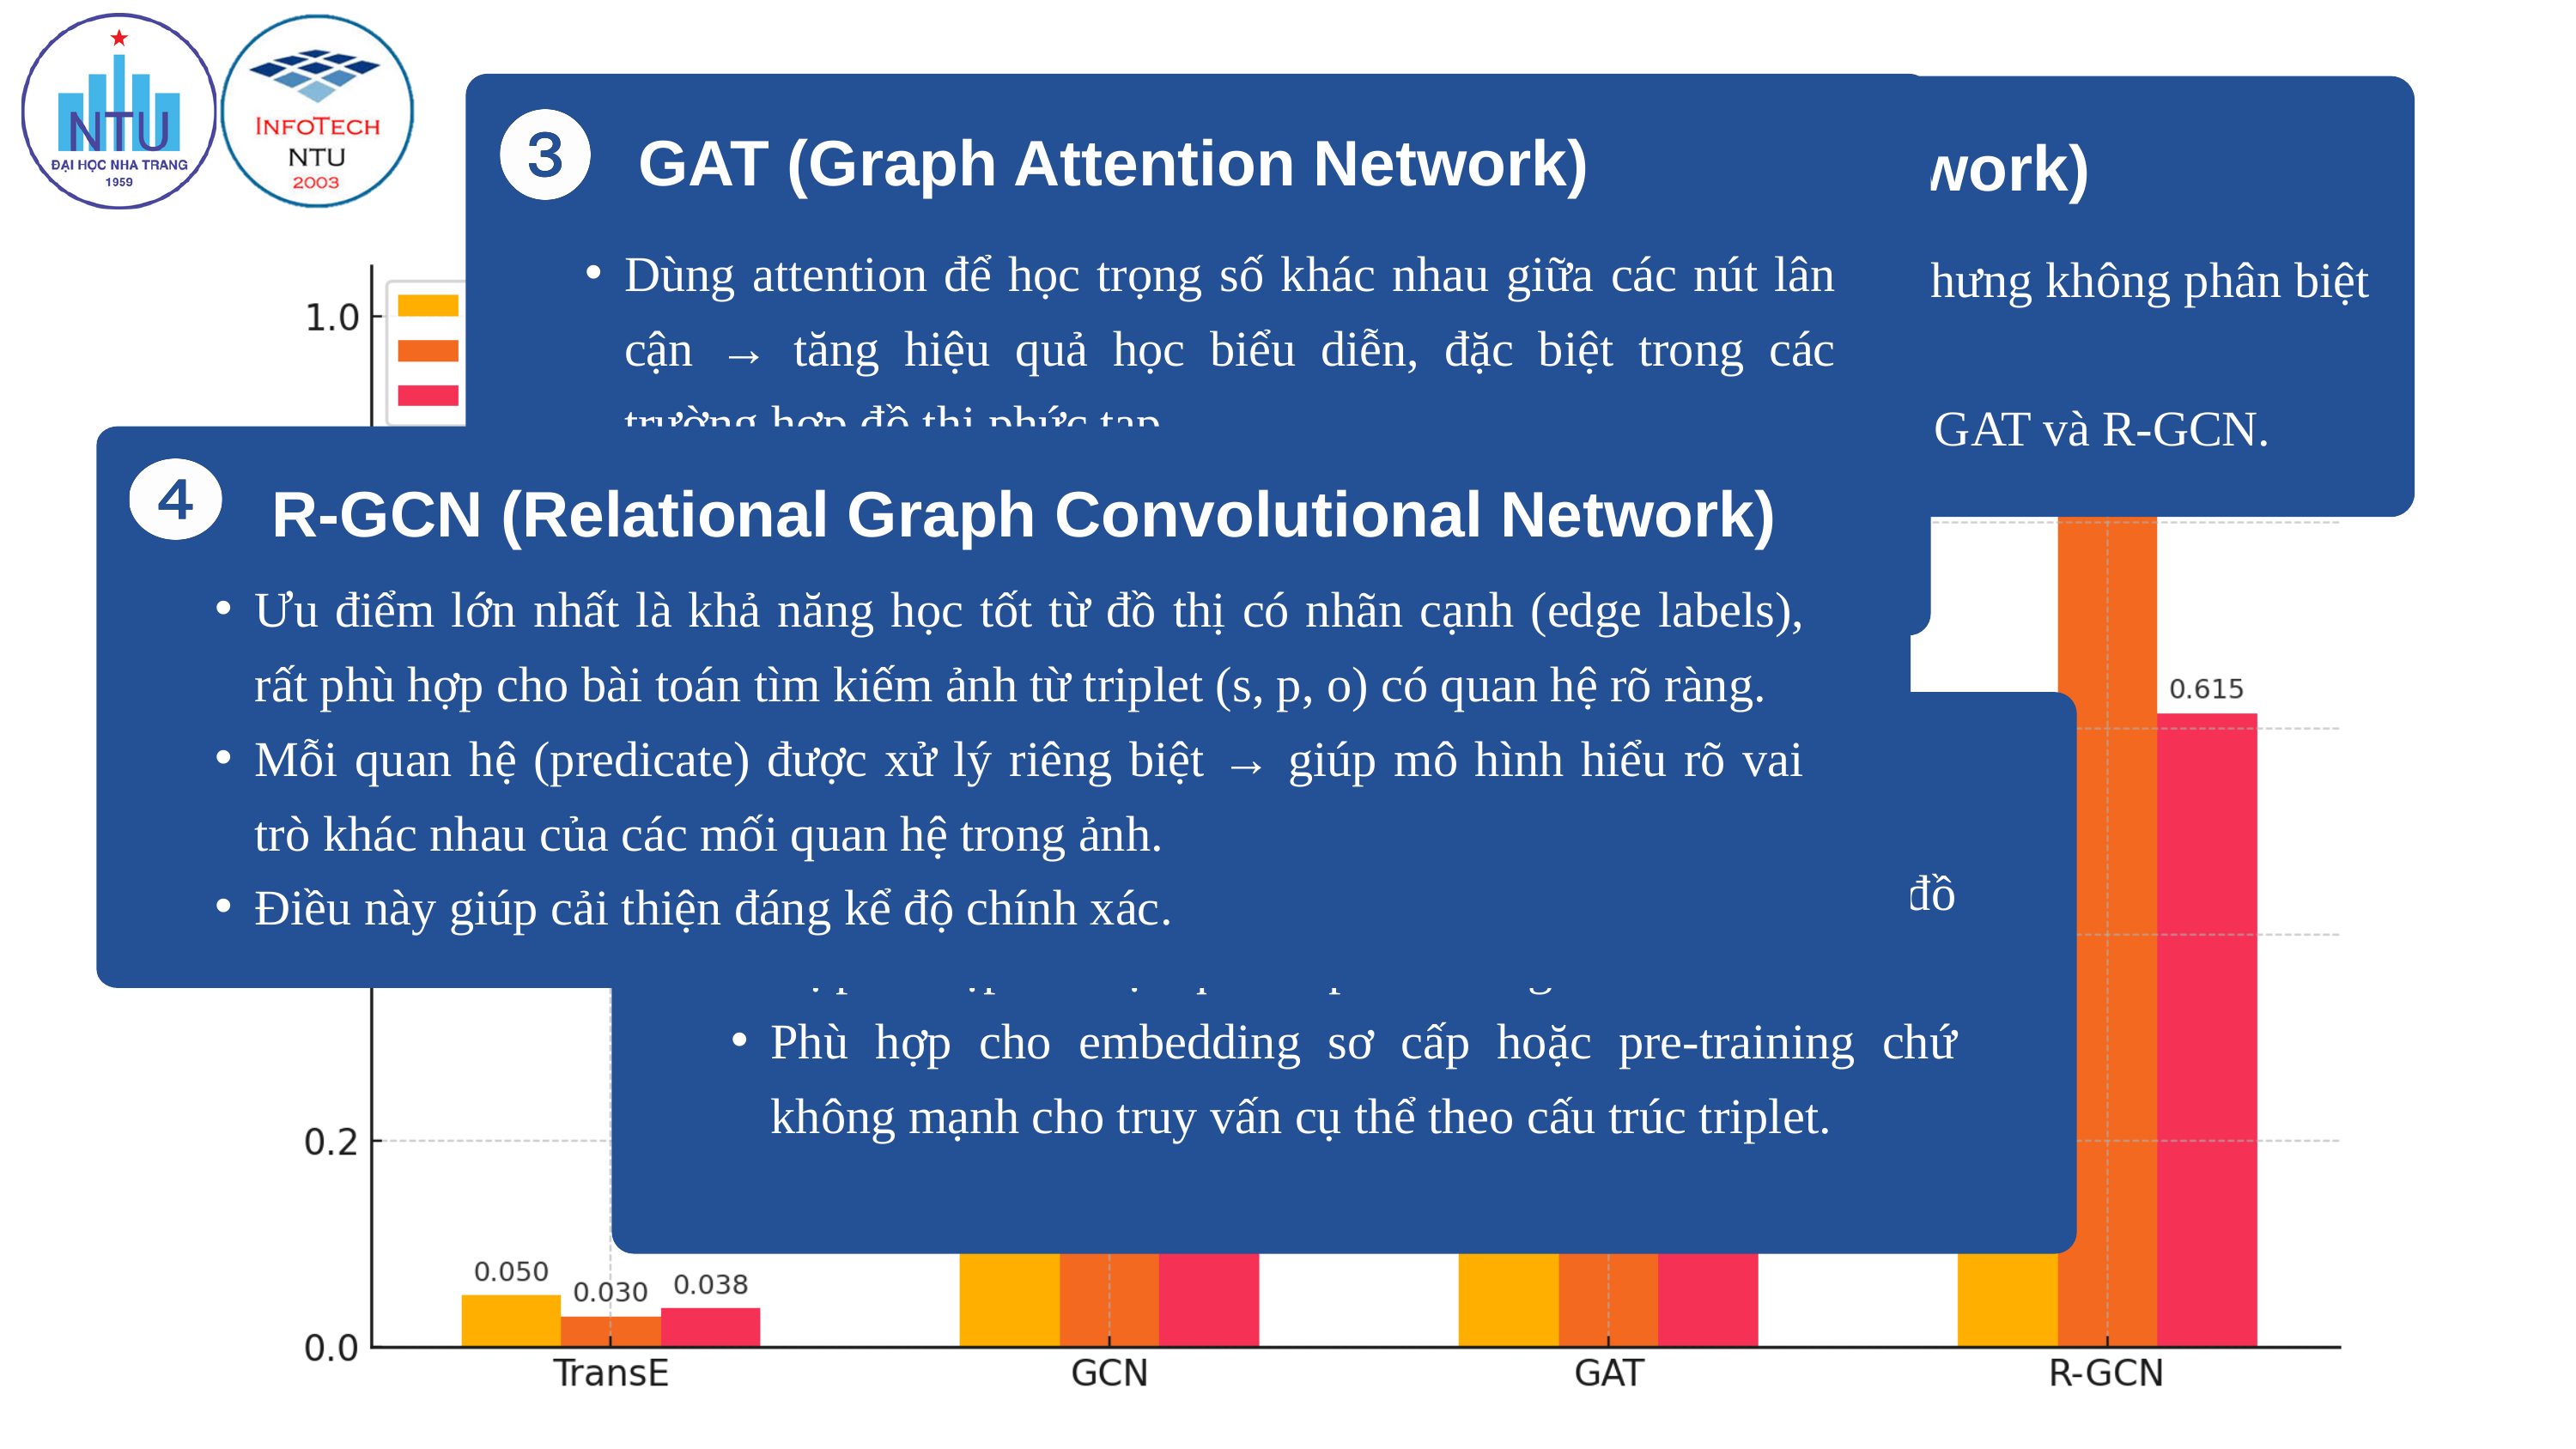

GAT (Graph Attention Network)

Dùng attention để học trọng số khác nhau giữa các nút lân cận → tăng hiệu quả học biểu diễn, đặc biệt trong các trường hợp đồ thị phức tạp.
Không tận dụng nhãn cạnh như R-GCN nên độ chính xác thường thấp hơn một chút.

GCN (Graph Convolutional Network)
Có khả năng truyền thông tin tốt từ láng giềng nhưng không phân biệt các loại quan hệ.
Do đó hiệu quả cao hơn TransE nhưng thấp hơn GAT và R-GCN.
ĐÁNH GIÁ KẾT QUẢ

R-GCN (Relational Graph Convolutional Network)
Ưu điểm lớn nhất là khả năng học tốt từ đồ thị có nhãn cạnh (edge labels), rất phù hợp cho bài toán tìm kiếm ảnh từ triplet (s, p, o) có quan hệ rõ ràng.
Mỗi quan hệ (predicate) được xử lý riêng biệt → giúp mô hình hiểu rõ vai trò khác nhau của các mối quan hệ trong ảnh.
Điều này giúp cải thiện đáng kể độ chính xác.

TransE (Translation Embedding)

Là mô hình embedding đơn giản, không dùng cấu trúc đồ thị phức tạp → hiệu quả thấp hơn đáng kể.
Phù hợp cho embedding sơ cấp hoặc pre-training chứ không mạnh cho truy vấn cụ thể theo cấu trúc triplet.